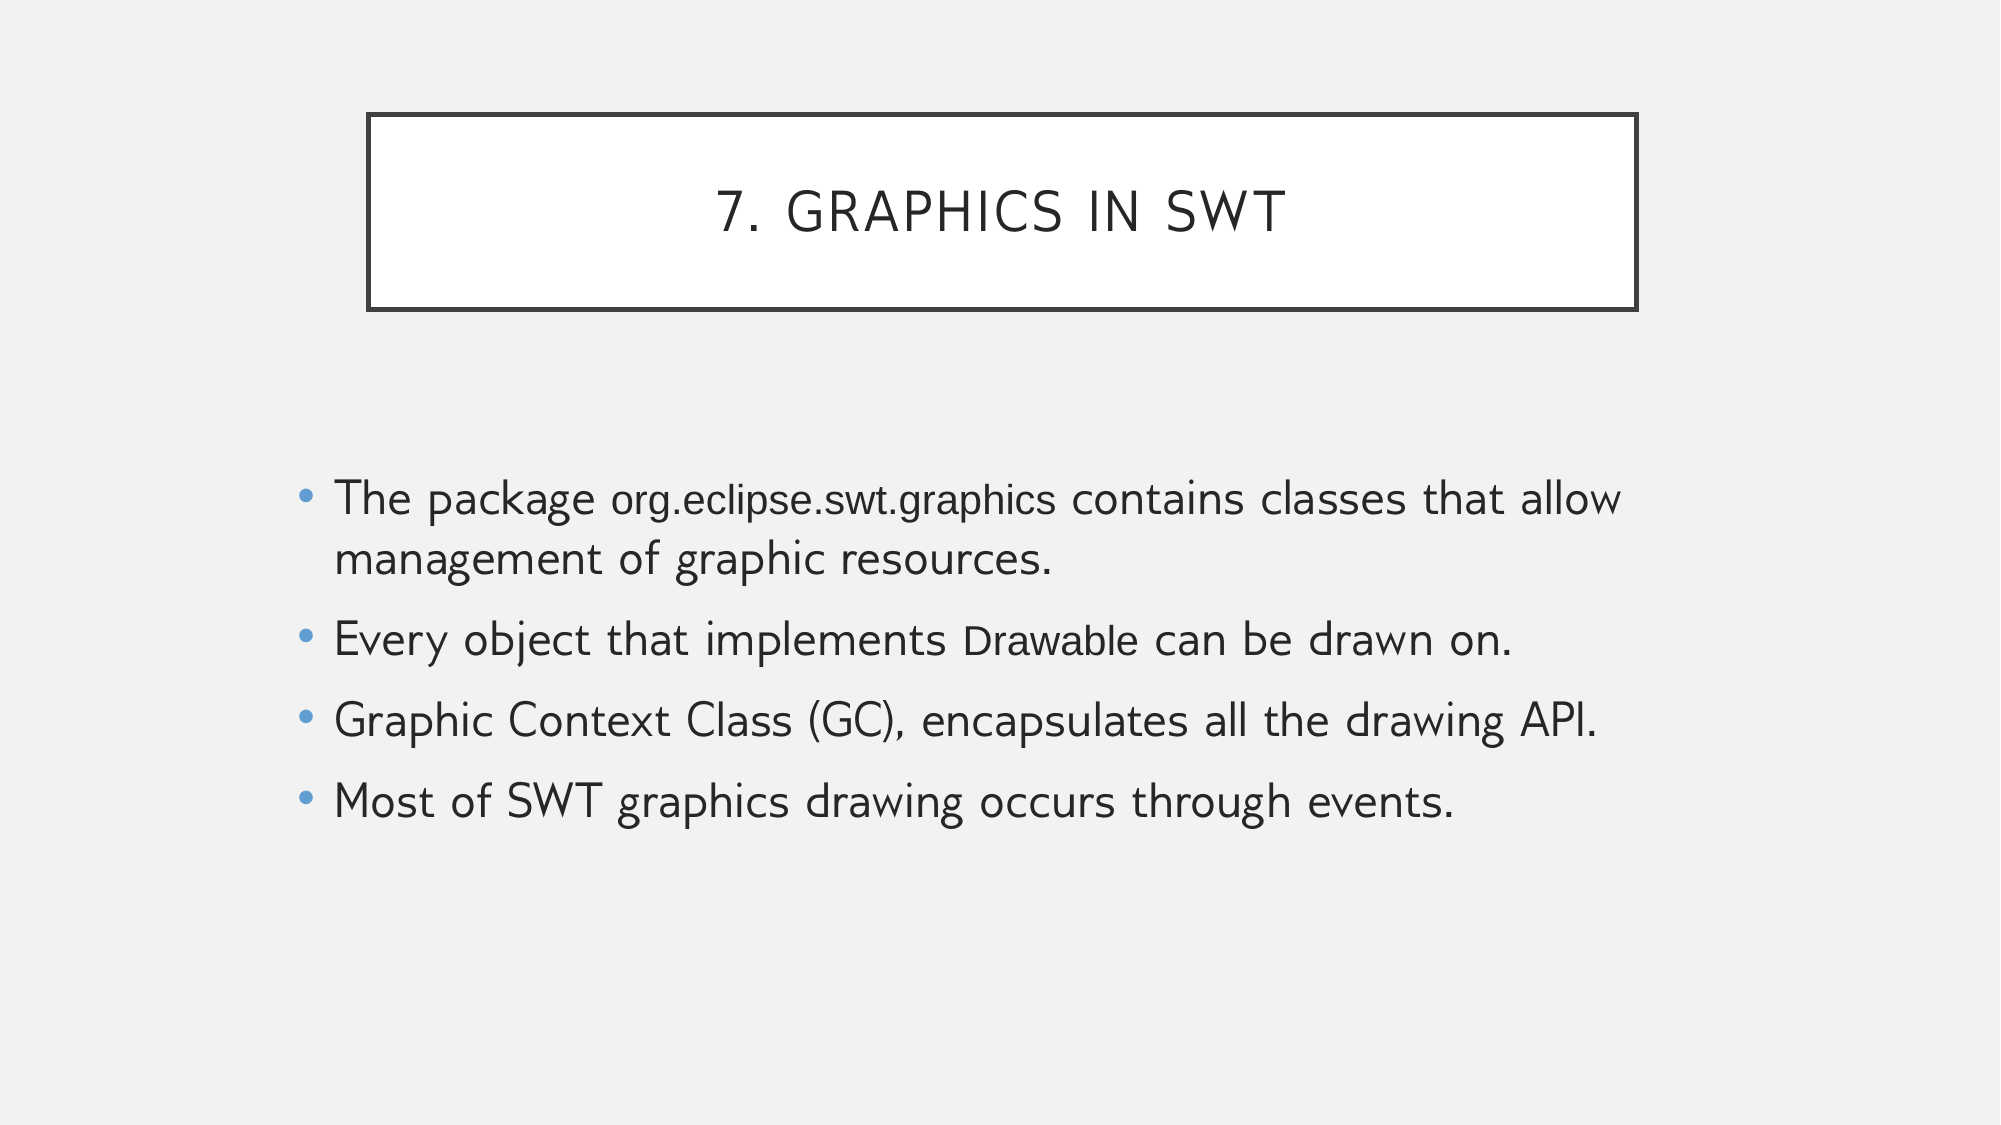

# 7. GRAPHICS IN SWT
The package org.eclipse.swt.graphics contains classes that allow management of graphic resources.
Every object that implements Drawable can be drawn on.
Graphic Context Class (GC), encapsulates all the drawing API.
Most of SWT graphics drawing occurs through events.